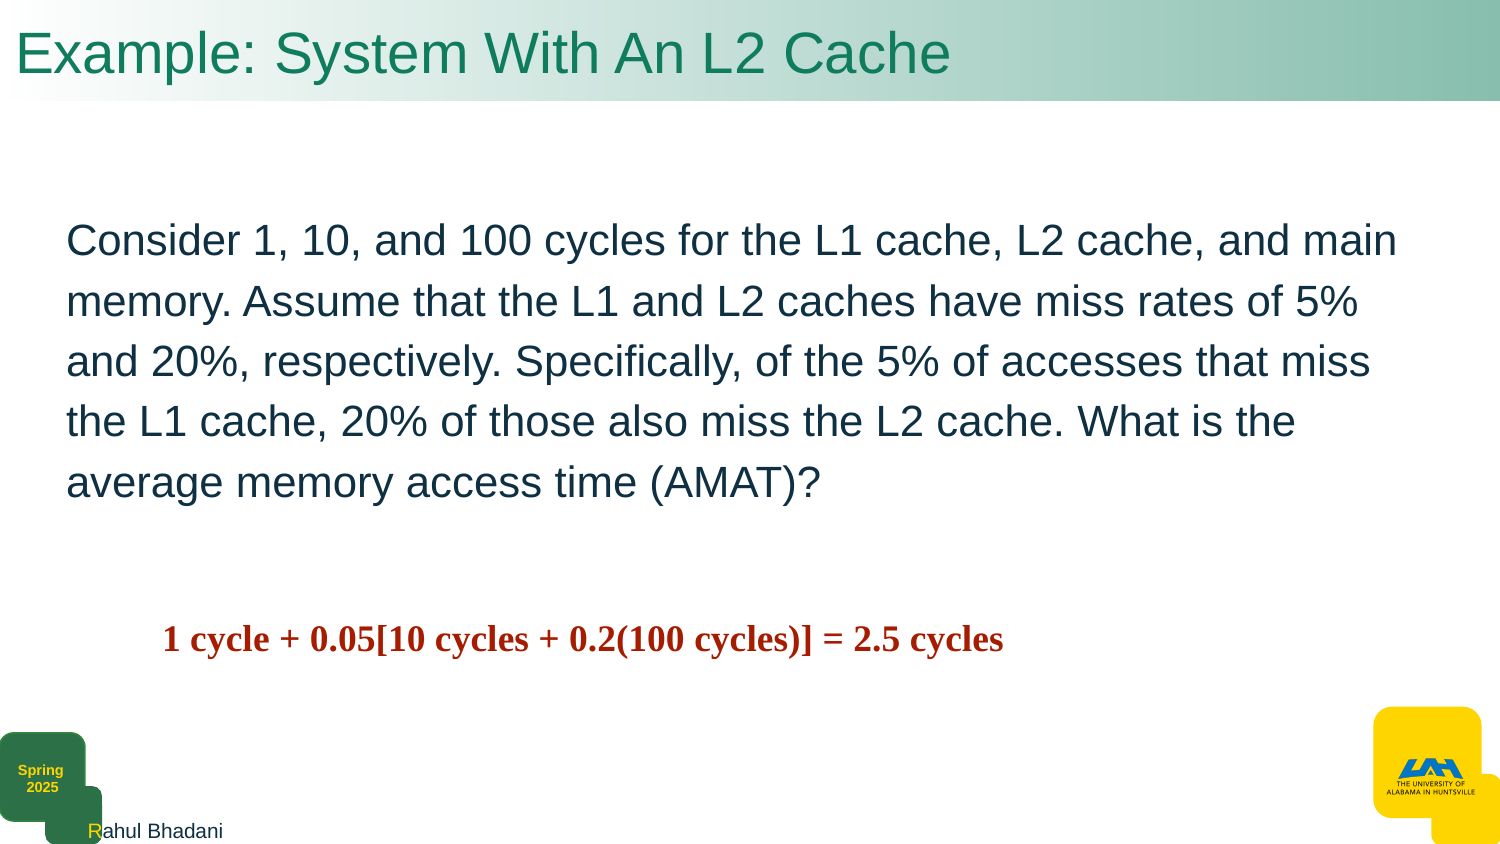

# Example: System With An L2 Cache
Consider 1, 10, and 100 cycles for the L1 cache, L2 cache, and main memory. Assume that the L1 and L2 caches have miss rates of 5% and 20%, respectively. Specifically, of the 5% of accesses that miss the L1 cache, 20% of those also miss the L2 cache. What is the average memory access time (AMAT)?
1 cycle + 0.05[10 cycles + 0.2(100 cycles)] = 2.5 cycles